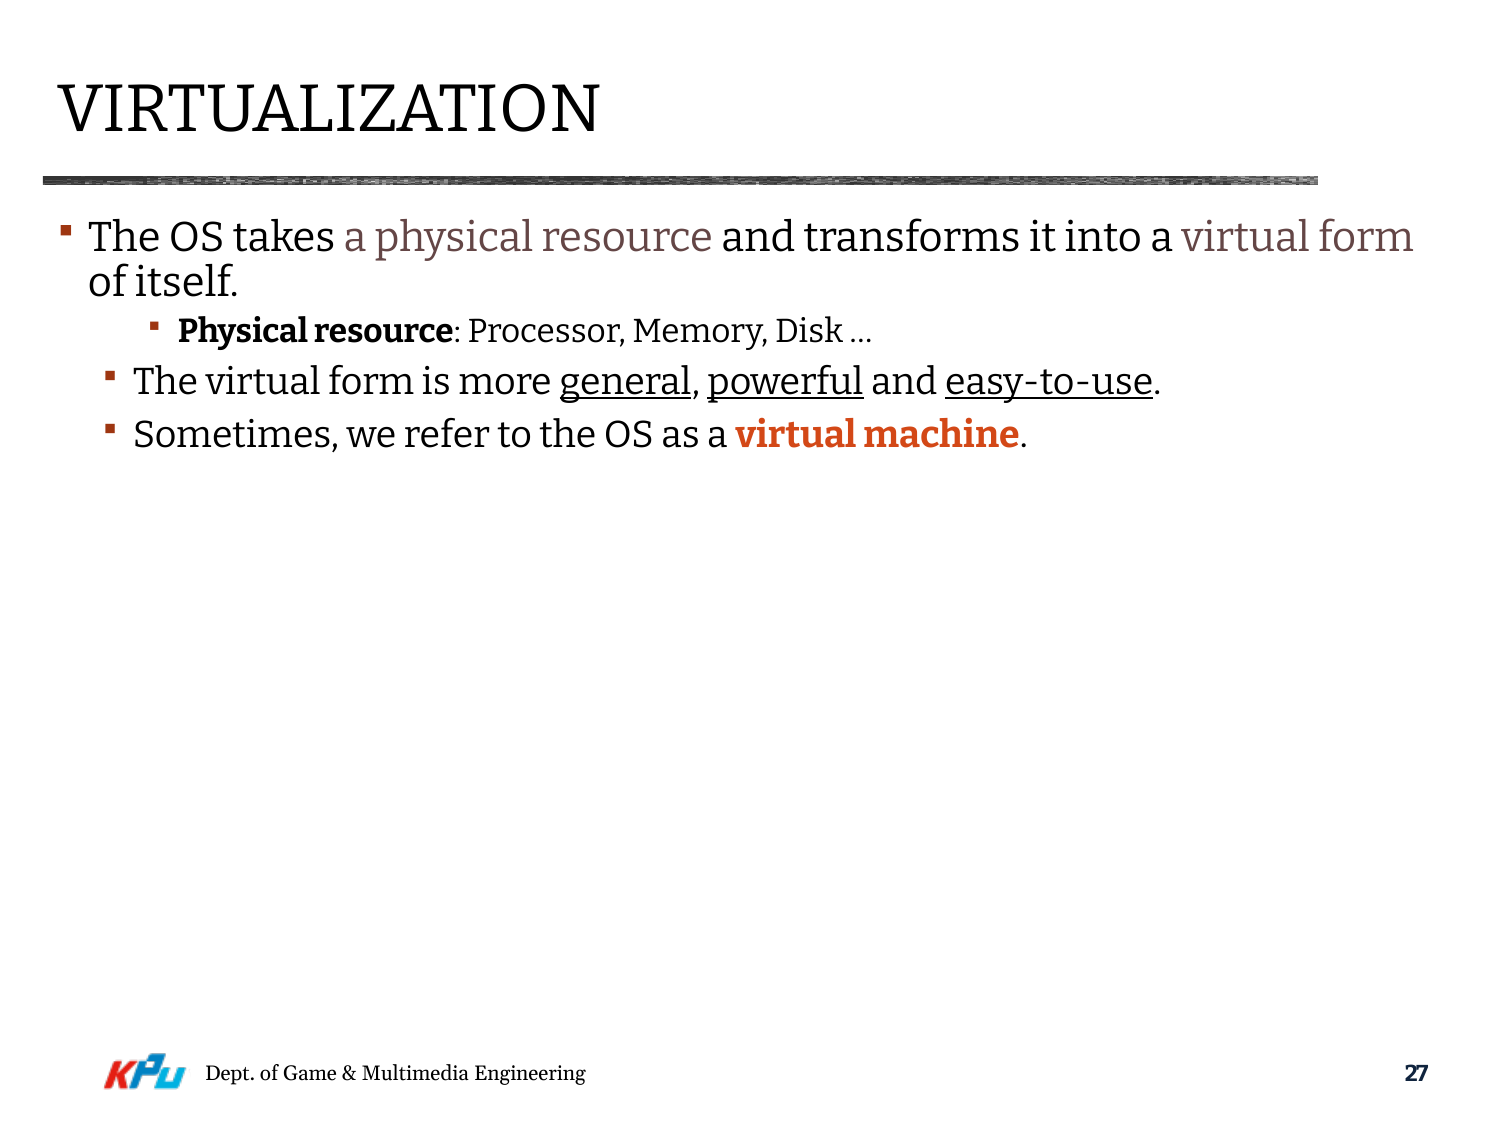

# Virtualization
The OS takes a physical resource and transforms it into a virtual form of itself.
Physical resource: Processor, Memory, Disk …
The virtual form is more general, powerful and easy-to-use.
Sometimes, we refer to the OS as a virtual machine.

Dept. of Game & Multimedia Engineering
27